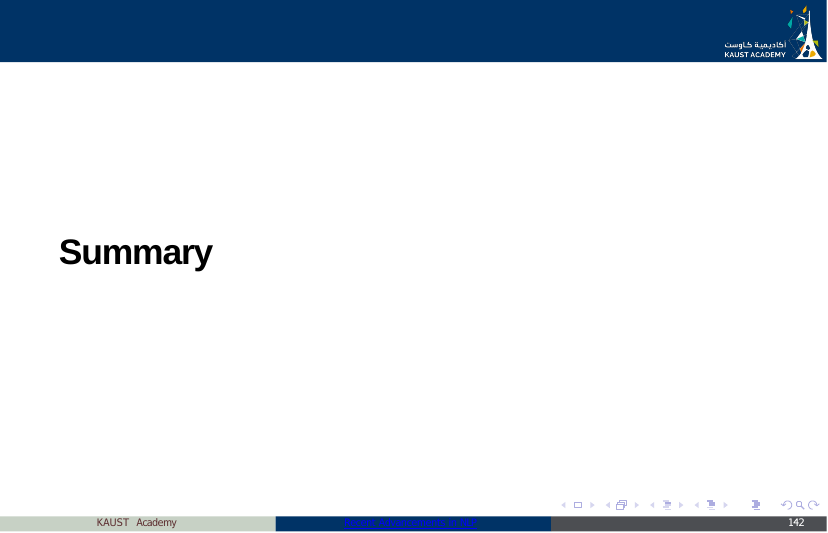

Summary

KAUST Academy
Recent Advancements in NLP
142